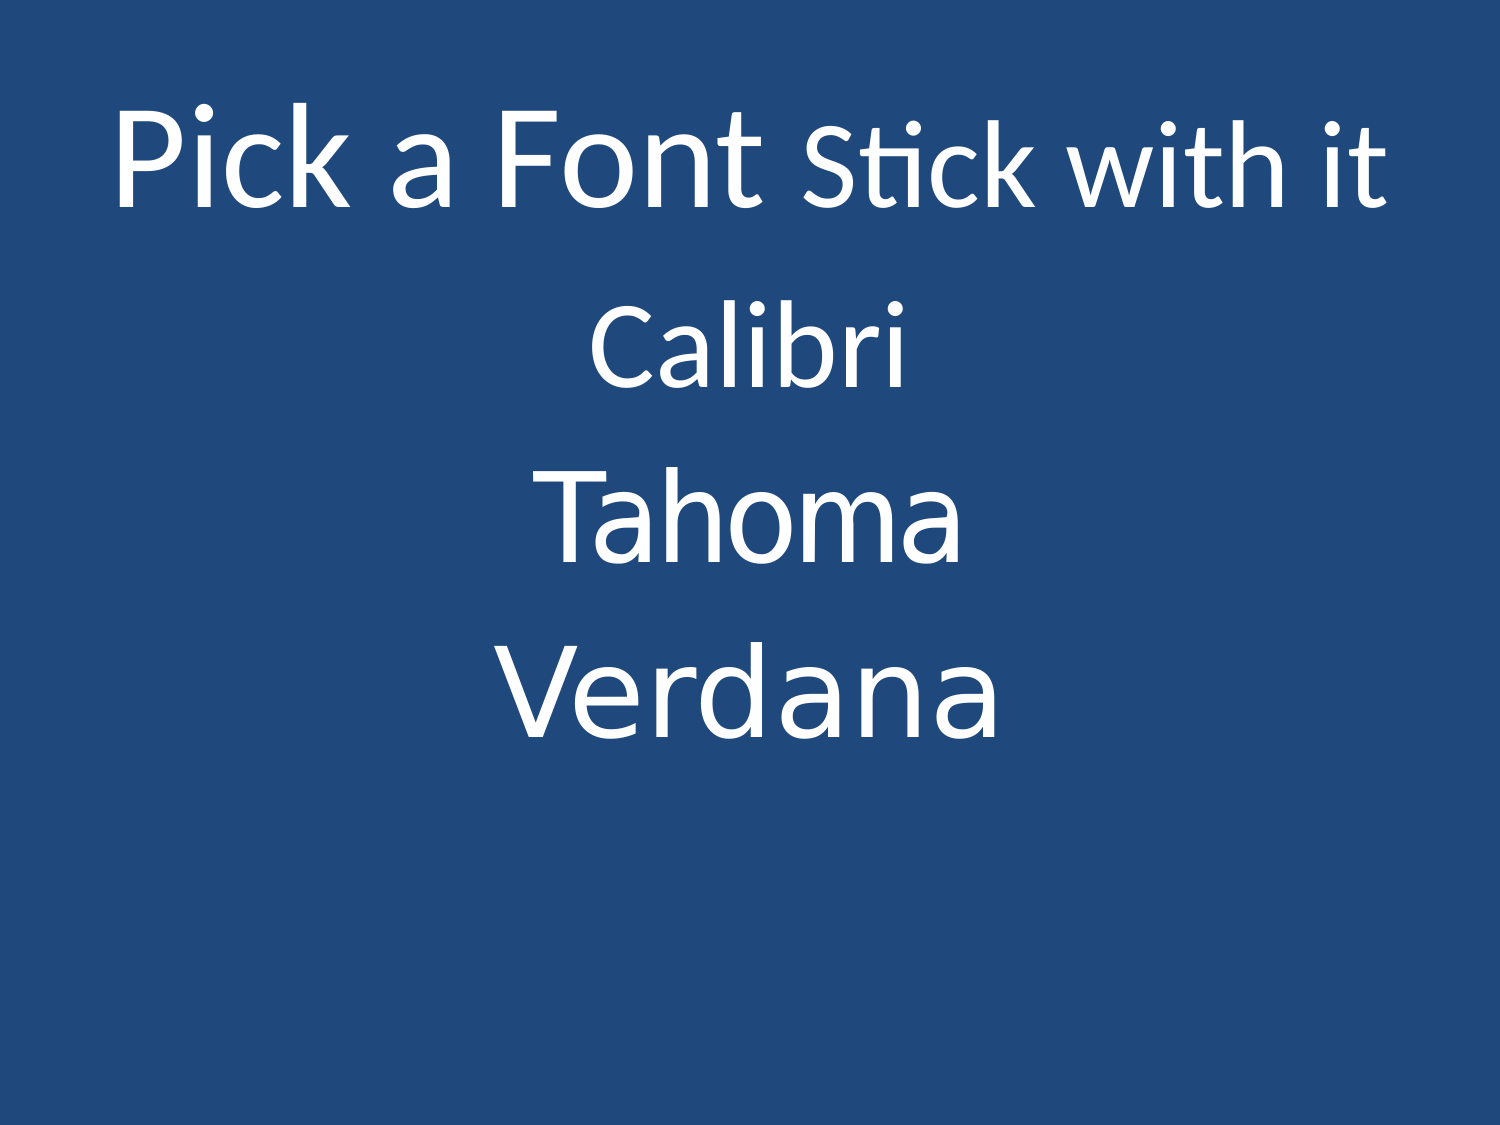

Pick a Font Stick with it
Calibri
Tahoma
Verdana